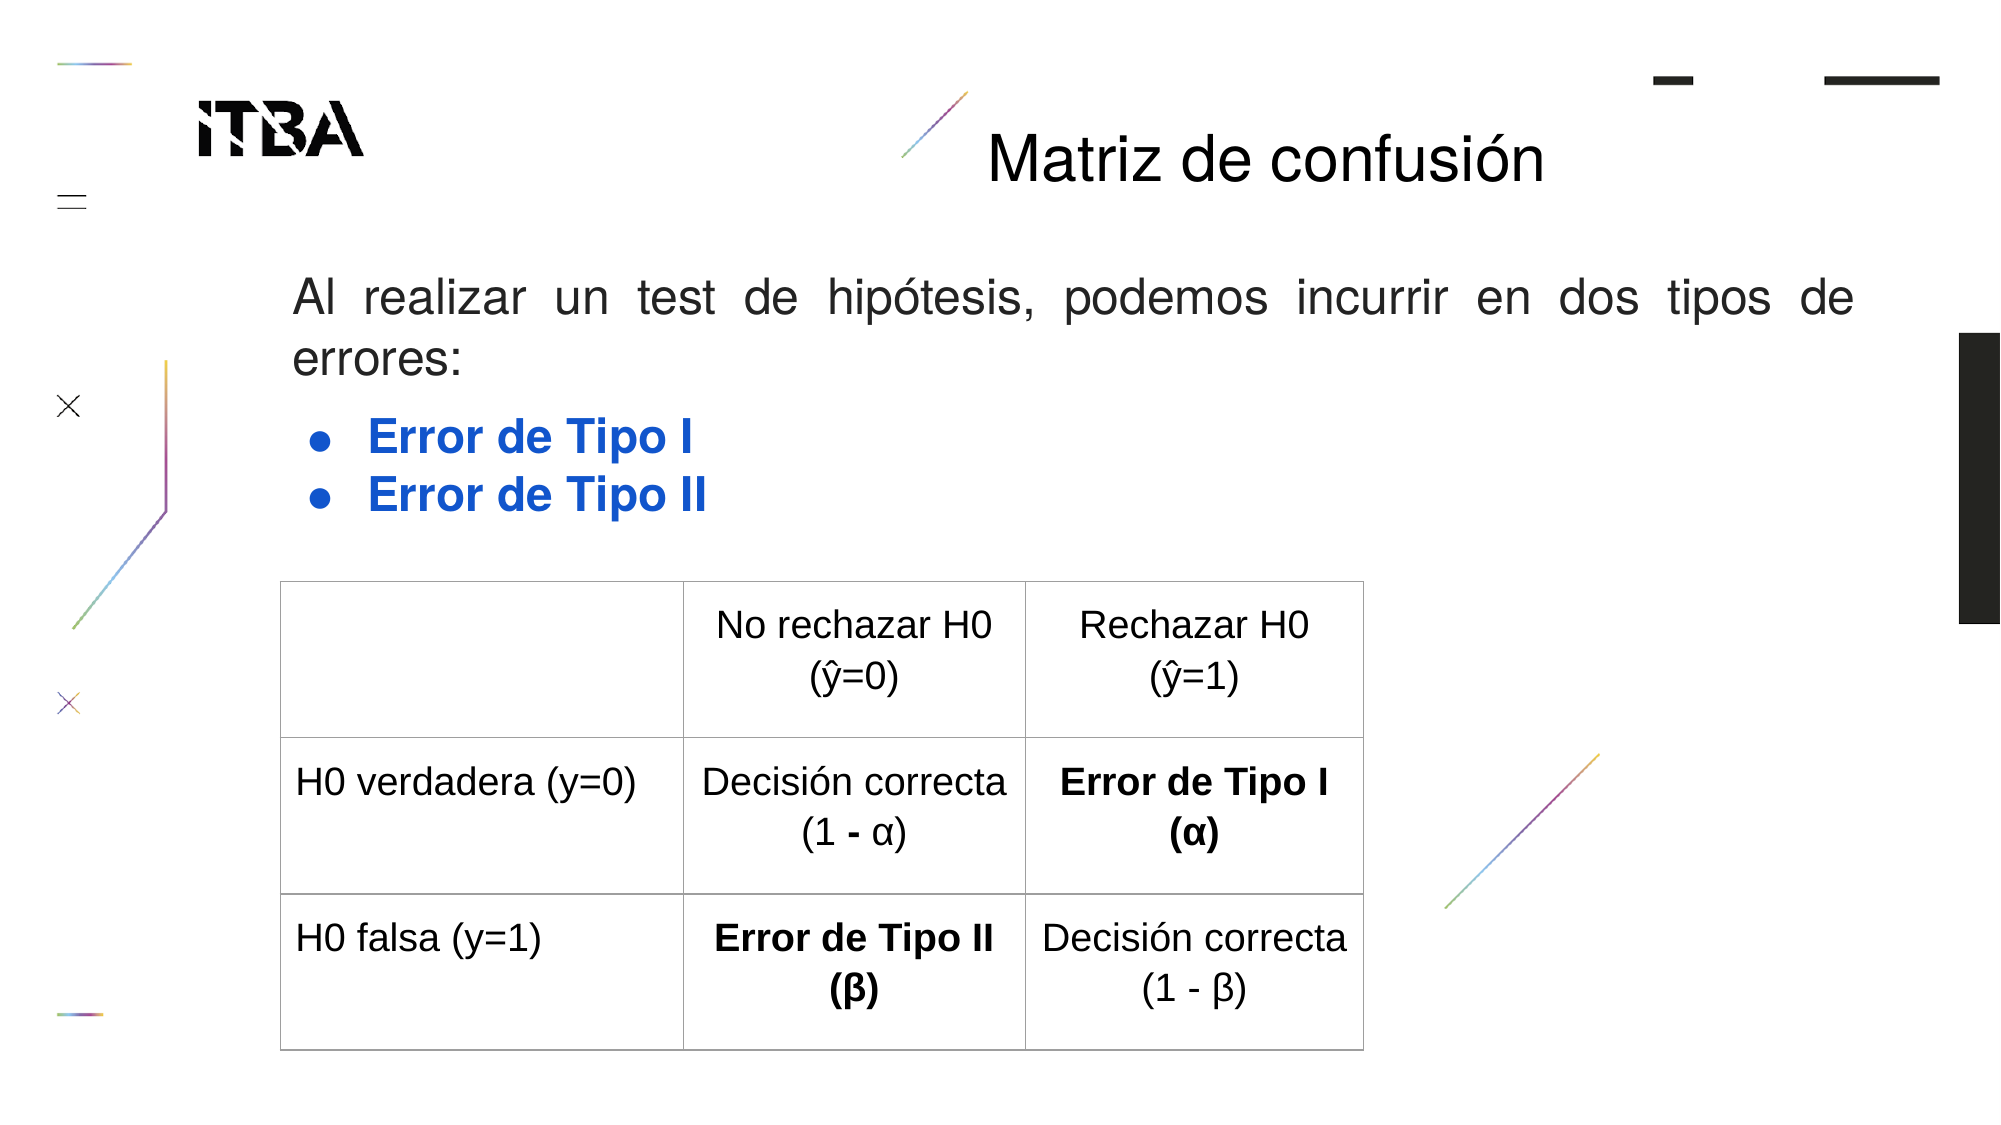

Matriz de confusión
Al realizar un test de hipótesis, podemos incurrir en dos tipos de errores:
Error de Tipo I
Error de Tipo II

|  | No rechazar H0 (ŷ=0) | Rechazar H0 (ŷ=1) |
| --- | --- | --- |
| H0 verdadera (y=0) | Decisión correcta (1 - α) | Error de Tipo I (α) |
| H0 falsa (y=1) | Error de Tipo II (β) | Decisión correcta (1 - β) |